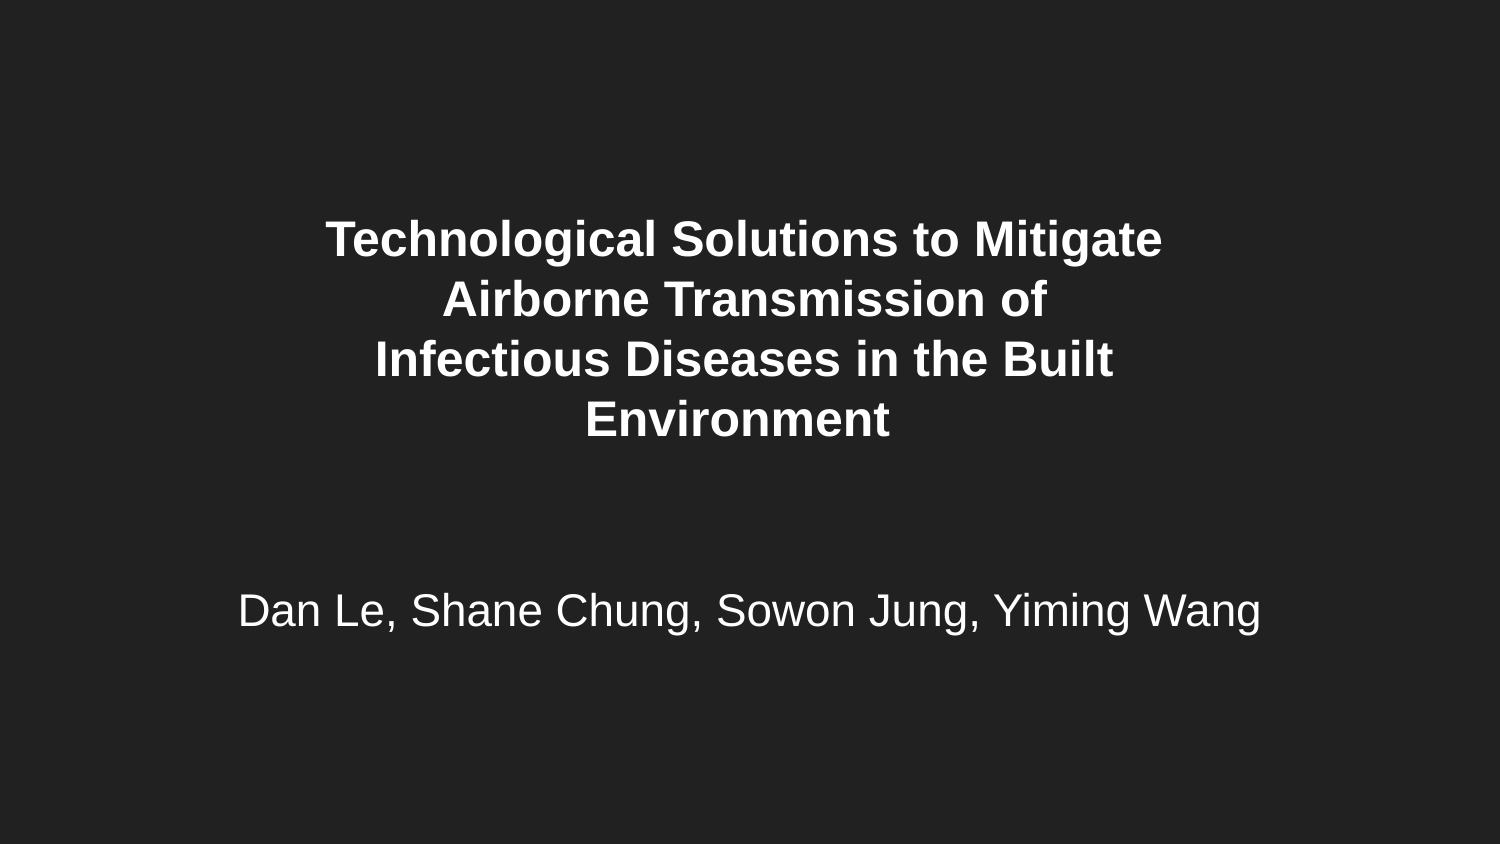

# Technological Solutions to Mitigate Airborne Transmission of Infectious Diseases in the Built Environment
Dan Le, Shane Chung, Sowon Jung, Yiming Wang